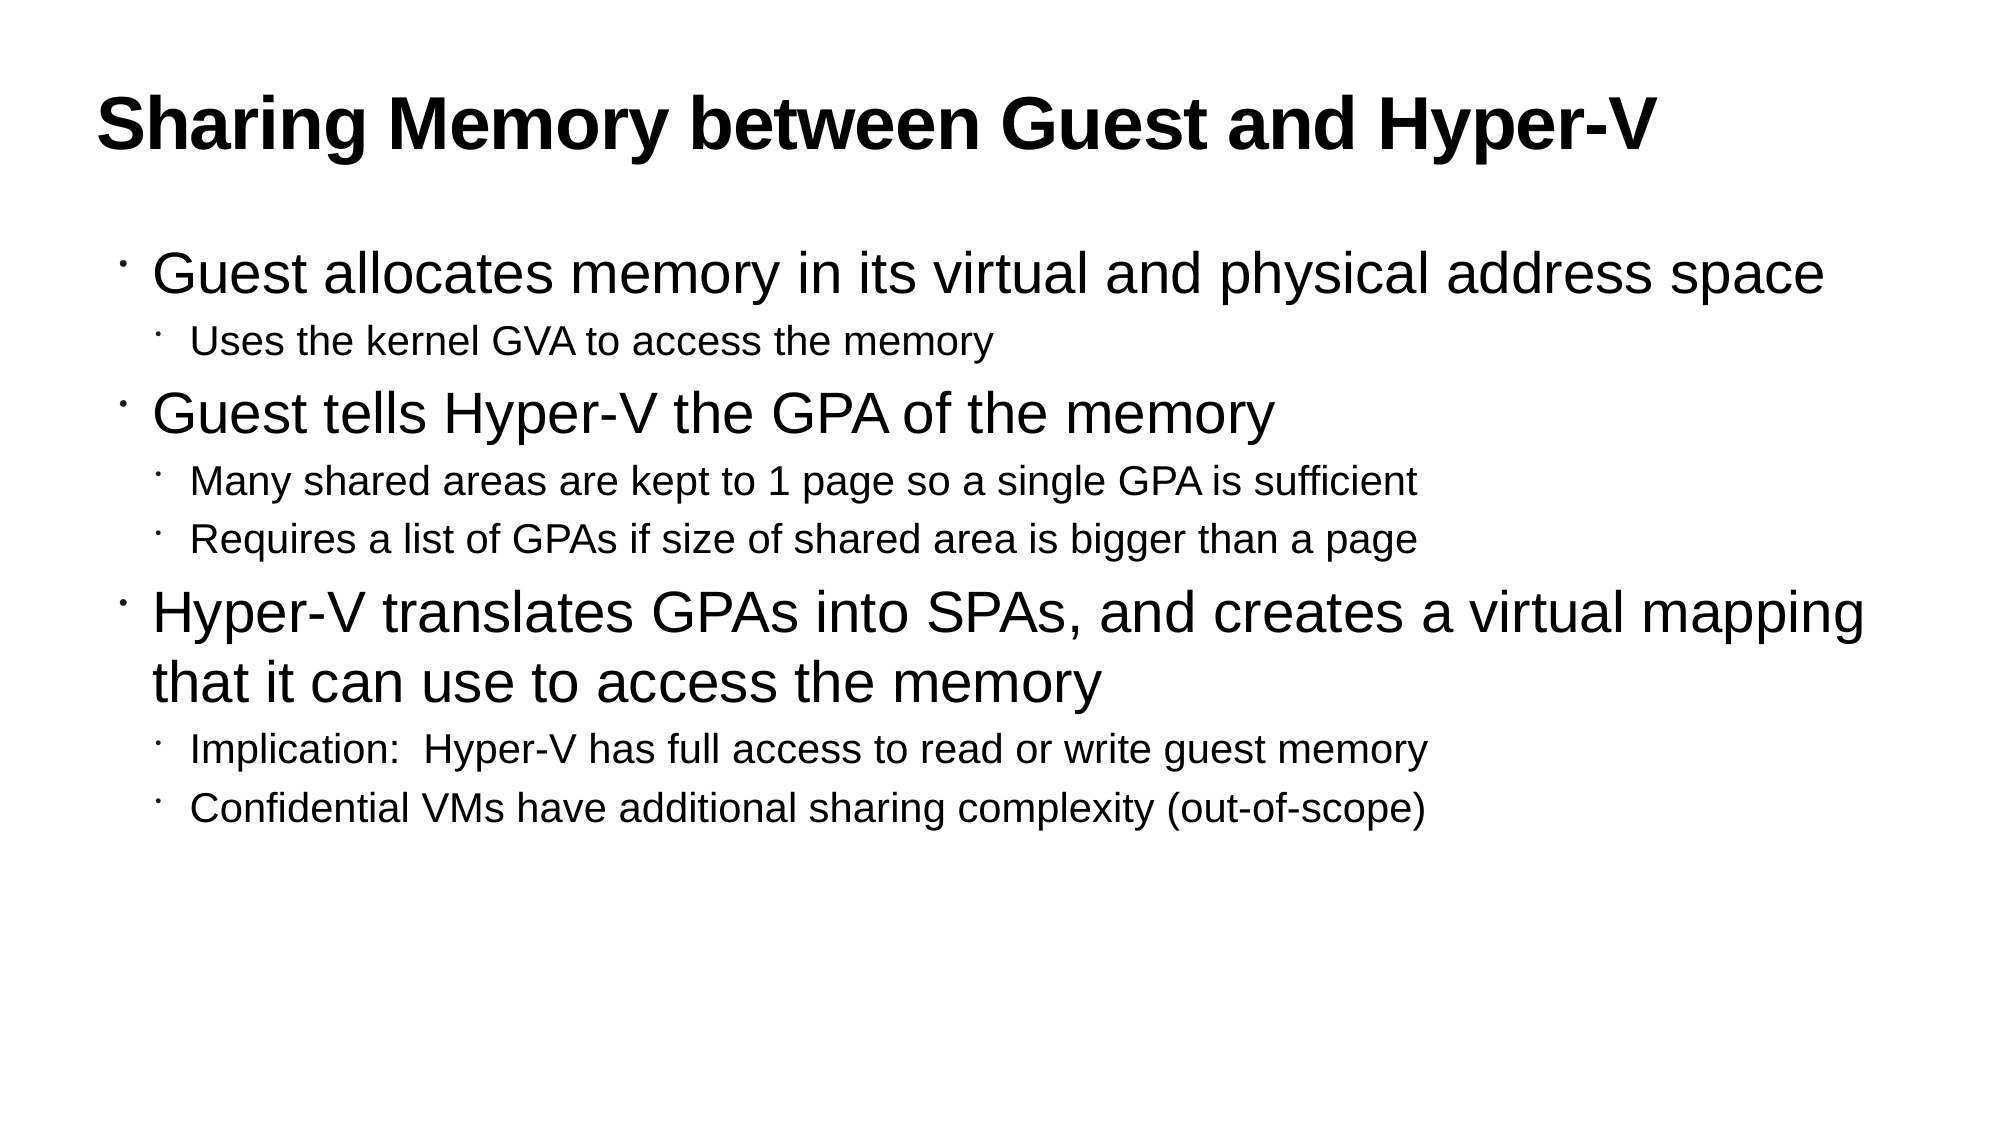

# Sharing Memory between Guest and Hyper-V
Guest allocates memory in its virtual and physical address space
Uses the kernel GVA to access the memory
Guest tells Hyper-V the GPA of the memory
Many shared areas are kept to 1 page so a single GPA is sufficient
Requires a list of GPAs if size of shared area is bigger than a page
Hyper-V translates GPAs into SPAs, and creates a virtual mapping that it can use to access the memory
Implication:  Hyper-V has full access to read or write guest memory
Confidential VMs have additional sharing complexity (out-of-scope)